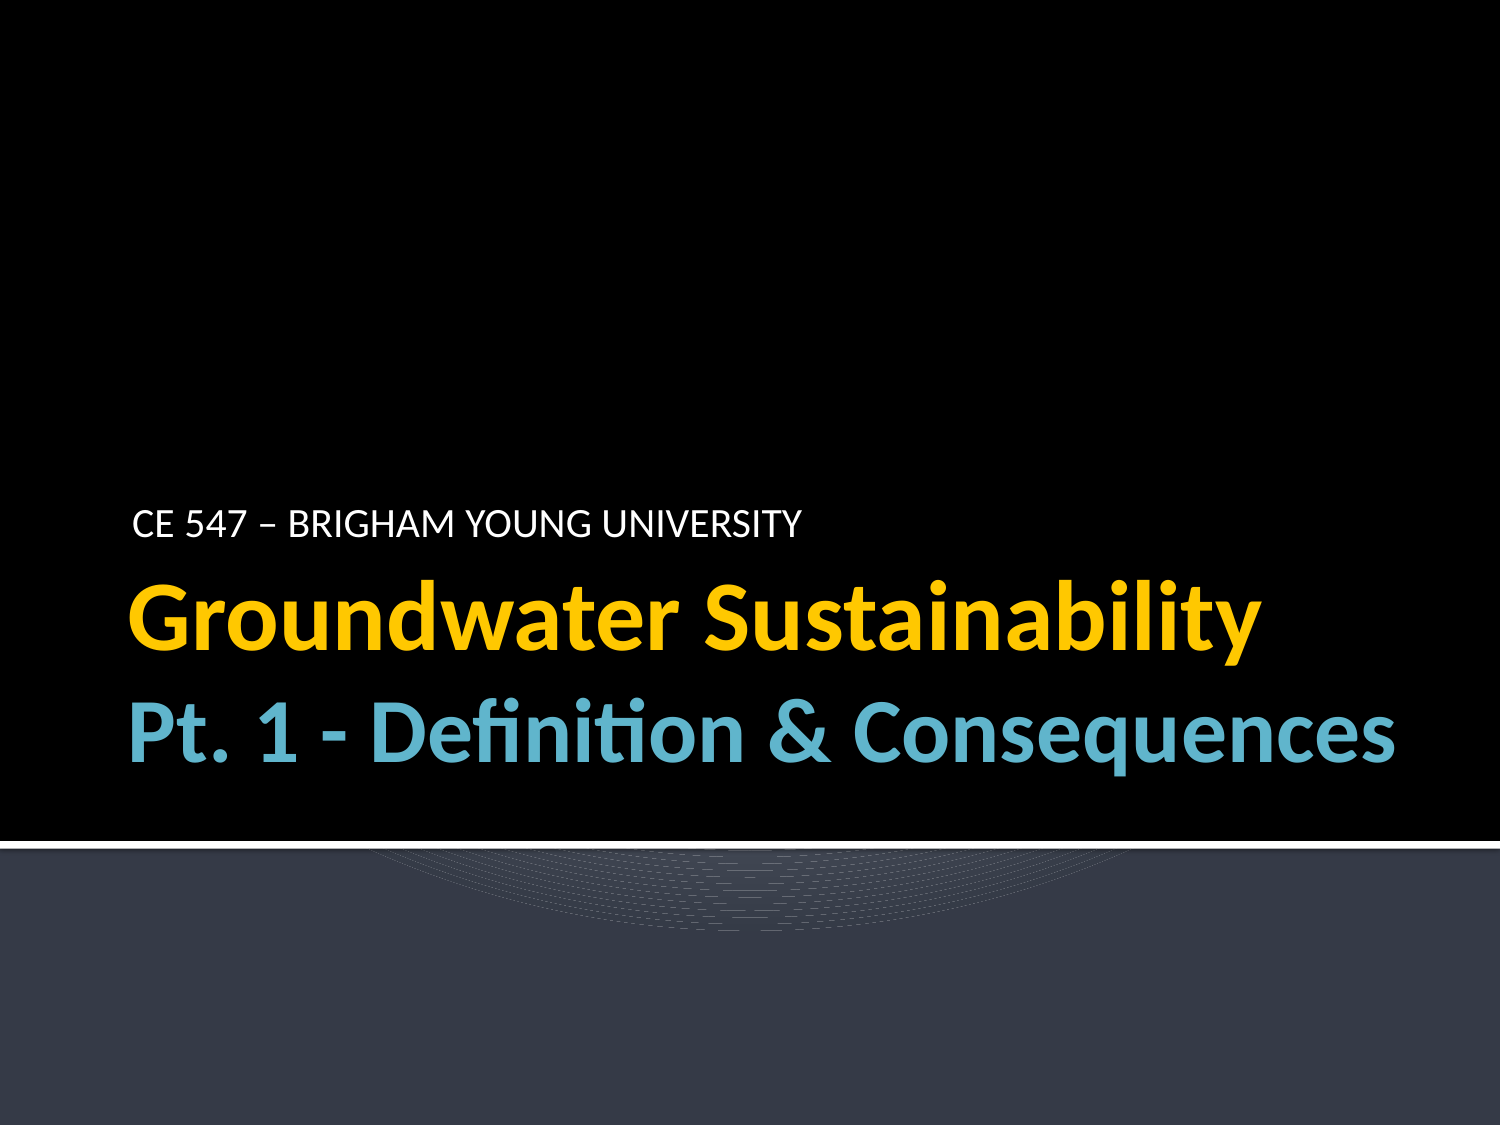

CE 547 – BRIGHAM YOUNG UNIVERSITY
# Groundwater Sustainability Pt. 1 - Definition & Consequences